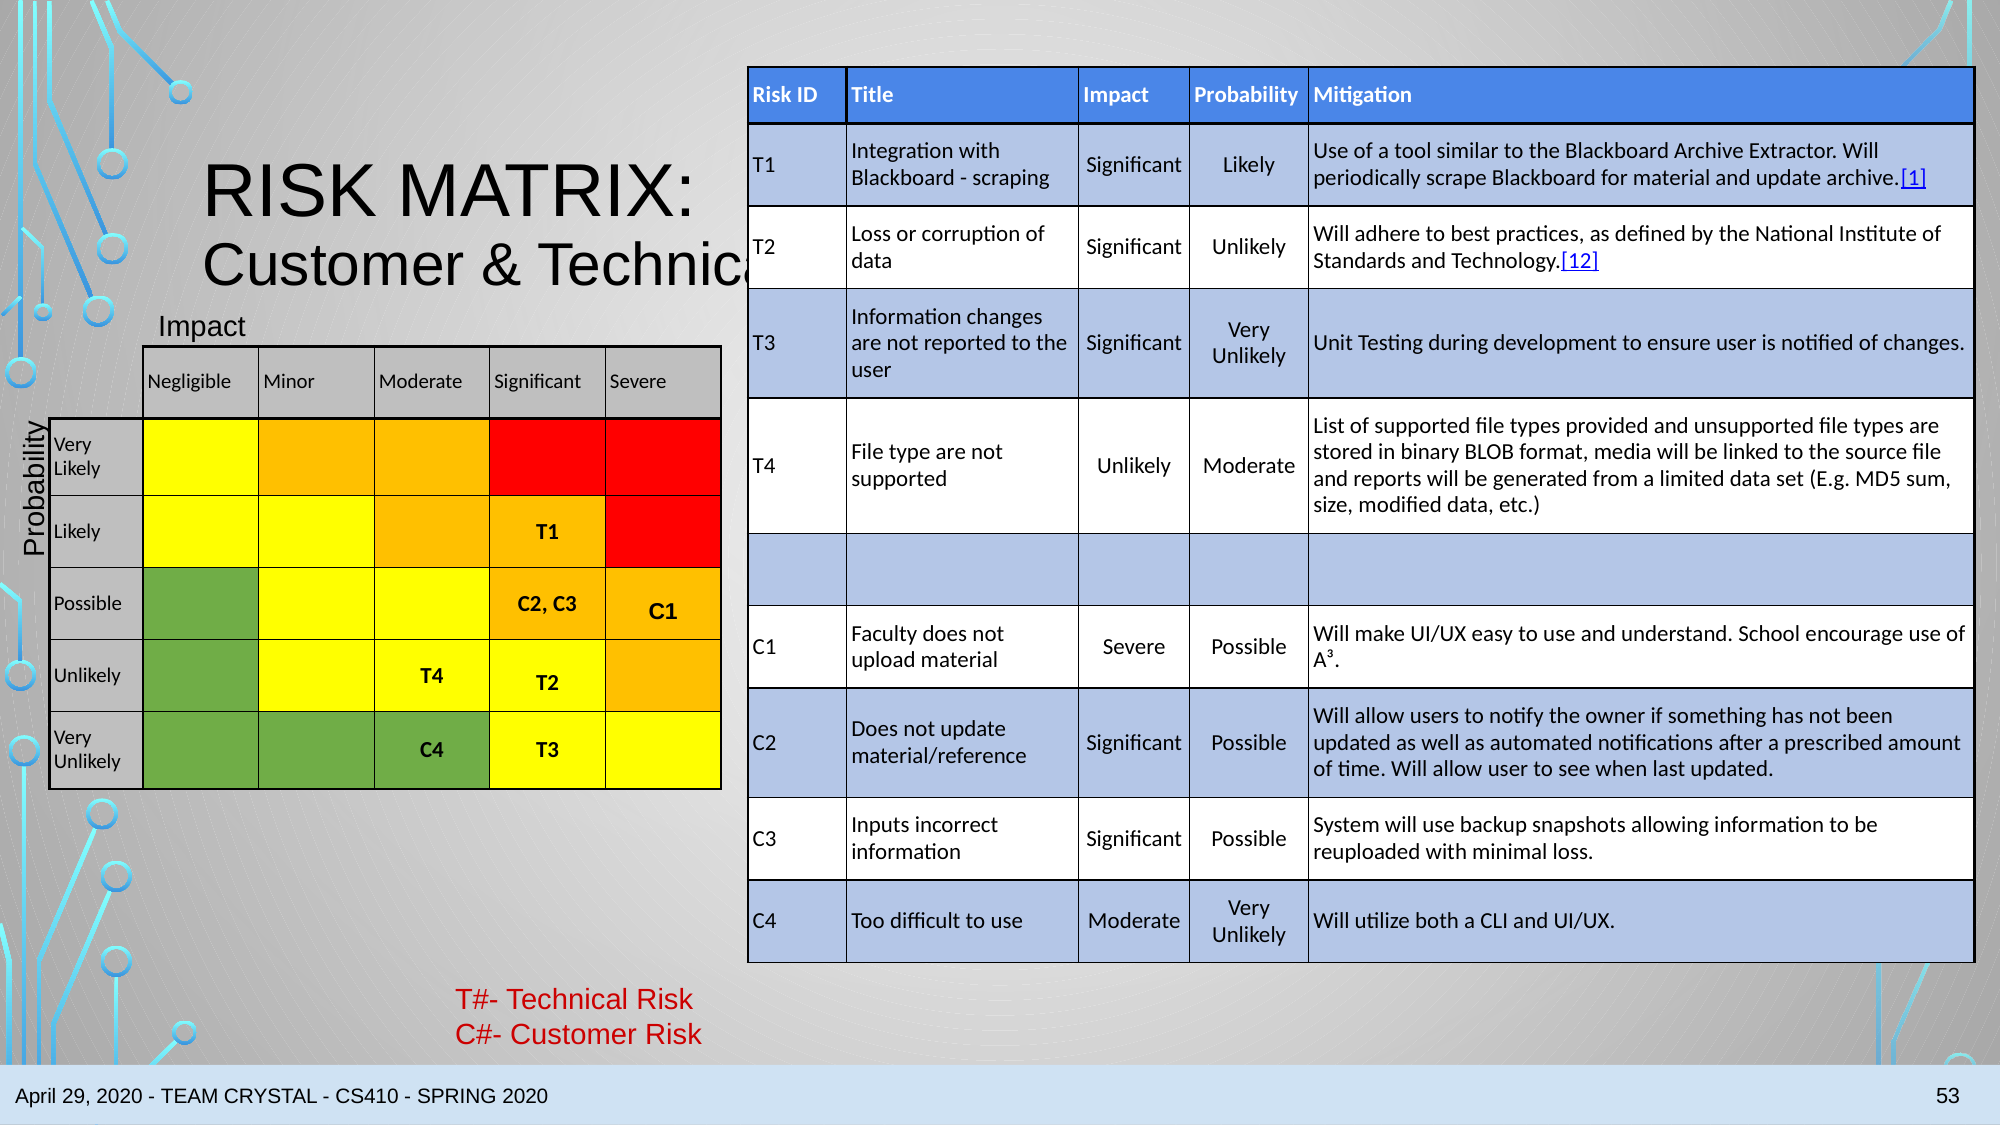

| Risk ID | Title | Impact | Probability | Mitigation |
| --- | --- | --- | --- | --- |
| T1 | Integration with Blackboard - scraping | Significant | Likely | Use of a tool similar to the Blackboard Archive Extractor. Will periodically scrape Blackboard for material and update archive.[1] |
| T2 | Loss or corruption of data | Significant | Unlikely | Will adhere to best practices, as defined by the National Institute of Standards and Technology.[12] |
| T3 | Information changes are not reported to the user | Significant | Very Unlikely | Unit Testing during development to ensure user is notified of changes. |
| T4 | File type are not supported | Unlikely | Moderate | List of supported file types provided and unsupported file types are stored in binary BLOB format, media will be linked to the source file and reports will be generated from a limited data set (E.g. MD5 sum, size, modified data, etc.) |
|  |  |  |  |  |
| C1 | Faculty does not upload material | Severe | Possible | Will make UI/UX easy to use and understand. School encourage use of A³. |
| C2 | Does not update material/reference | Significant | Possible | Will allow users to notify the owner if something has not been updated as well as automated notifications after a prescribed amount of time. Will allow user to see when last updated. |
| C3 | Inputs incorrect information | Significant | Possible | System will use backup snapshots allowing information to be reuploaded with minimal loss. |
| C4 | Too difficult to use | Moderate | Very Unlikely | Will utilize both a CLI and UI/UX. |
# RISK MATRIX:
Customer & Technical
Impact
|  | Negligible | Minor | Moderate | Significant | Severe |
| --- | --- | --- | --- | --- | --- |
| Very Likely |  |  |  |  |  |
| Likely |  |  |  | T1 |  |
| Possible |  |  |  | C2, C3 | C1 |
| Unlikely |  |  | T4 | T2 |  |
| Very Unlikely |  |  | C4 | T3 |  |
Probability
T#- Technical Risk
C#- Customer Risk
53